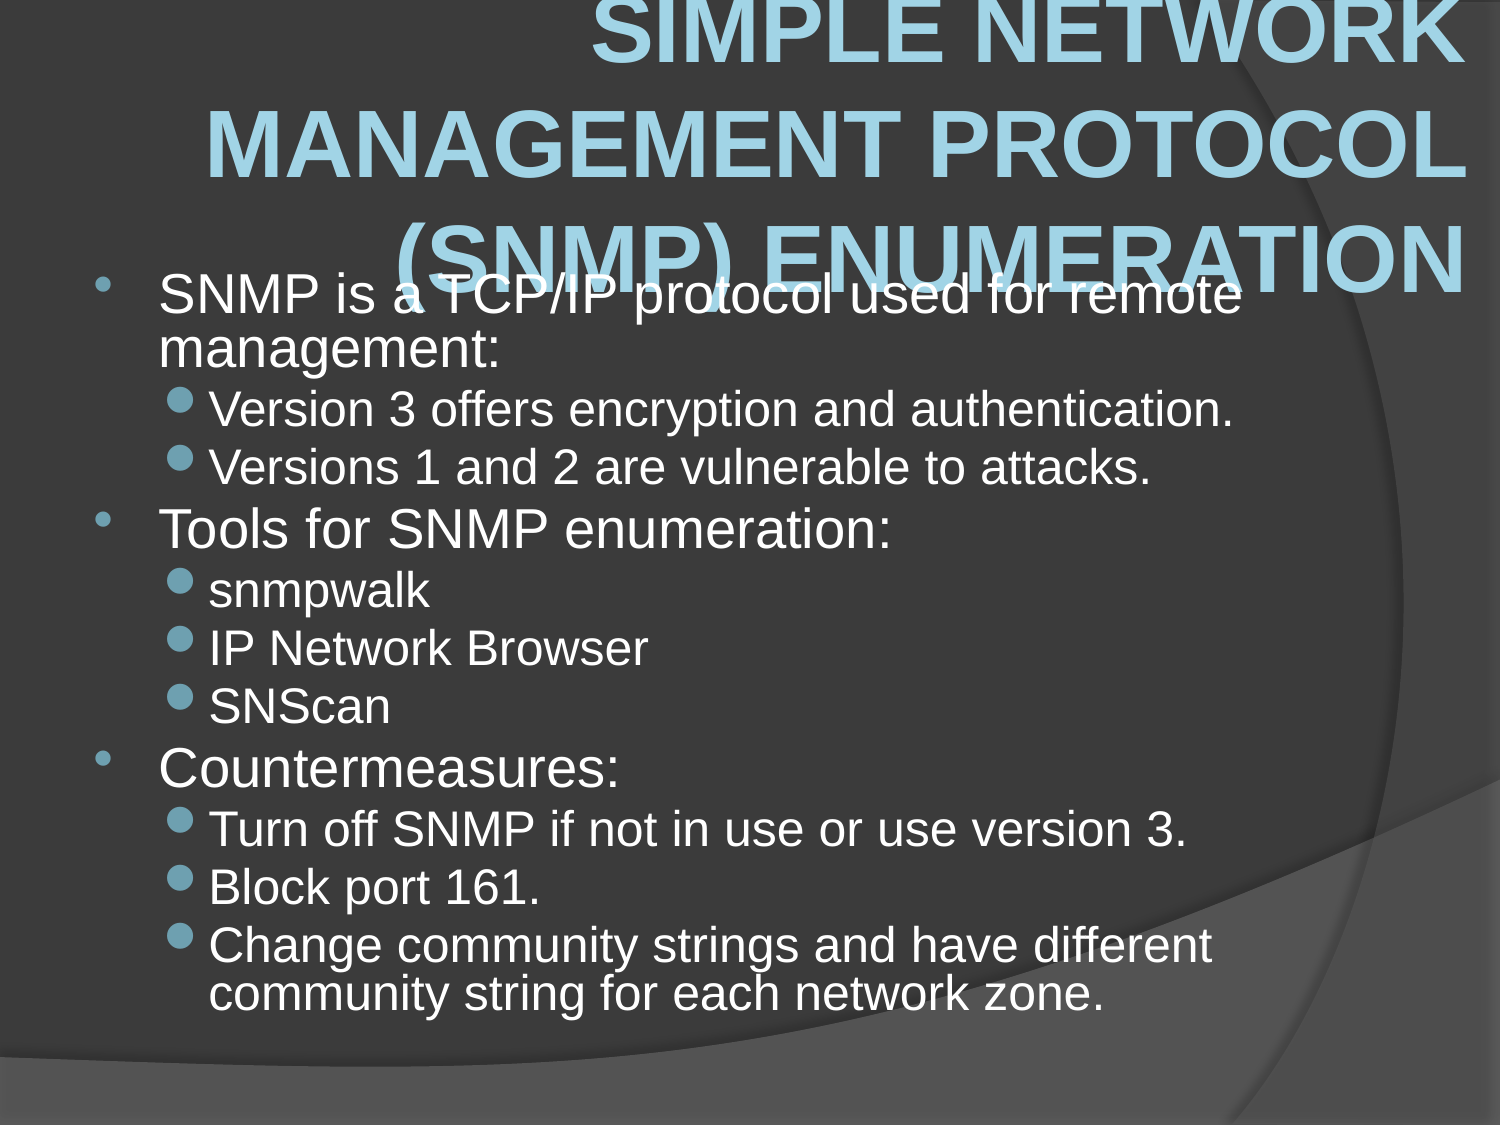

# Simple Network Management Protocol (SNMP) Enumeration
SNMP is a TCP/IP protocol used for remote management:
Version 3 offers encryption and authentication.
Versions 1 and 2 are vulnerable to attacks.
Tools for SNMP enumeration:
snmpwalk
IP Network Browser
SNScan
Countermeasures:
Turn off SNMP if not in use or use version 3.
Block port 161.
Change community strings and have different community string for each network zone.